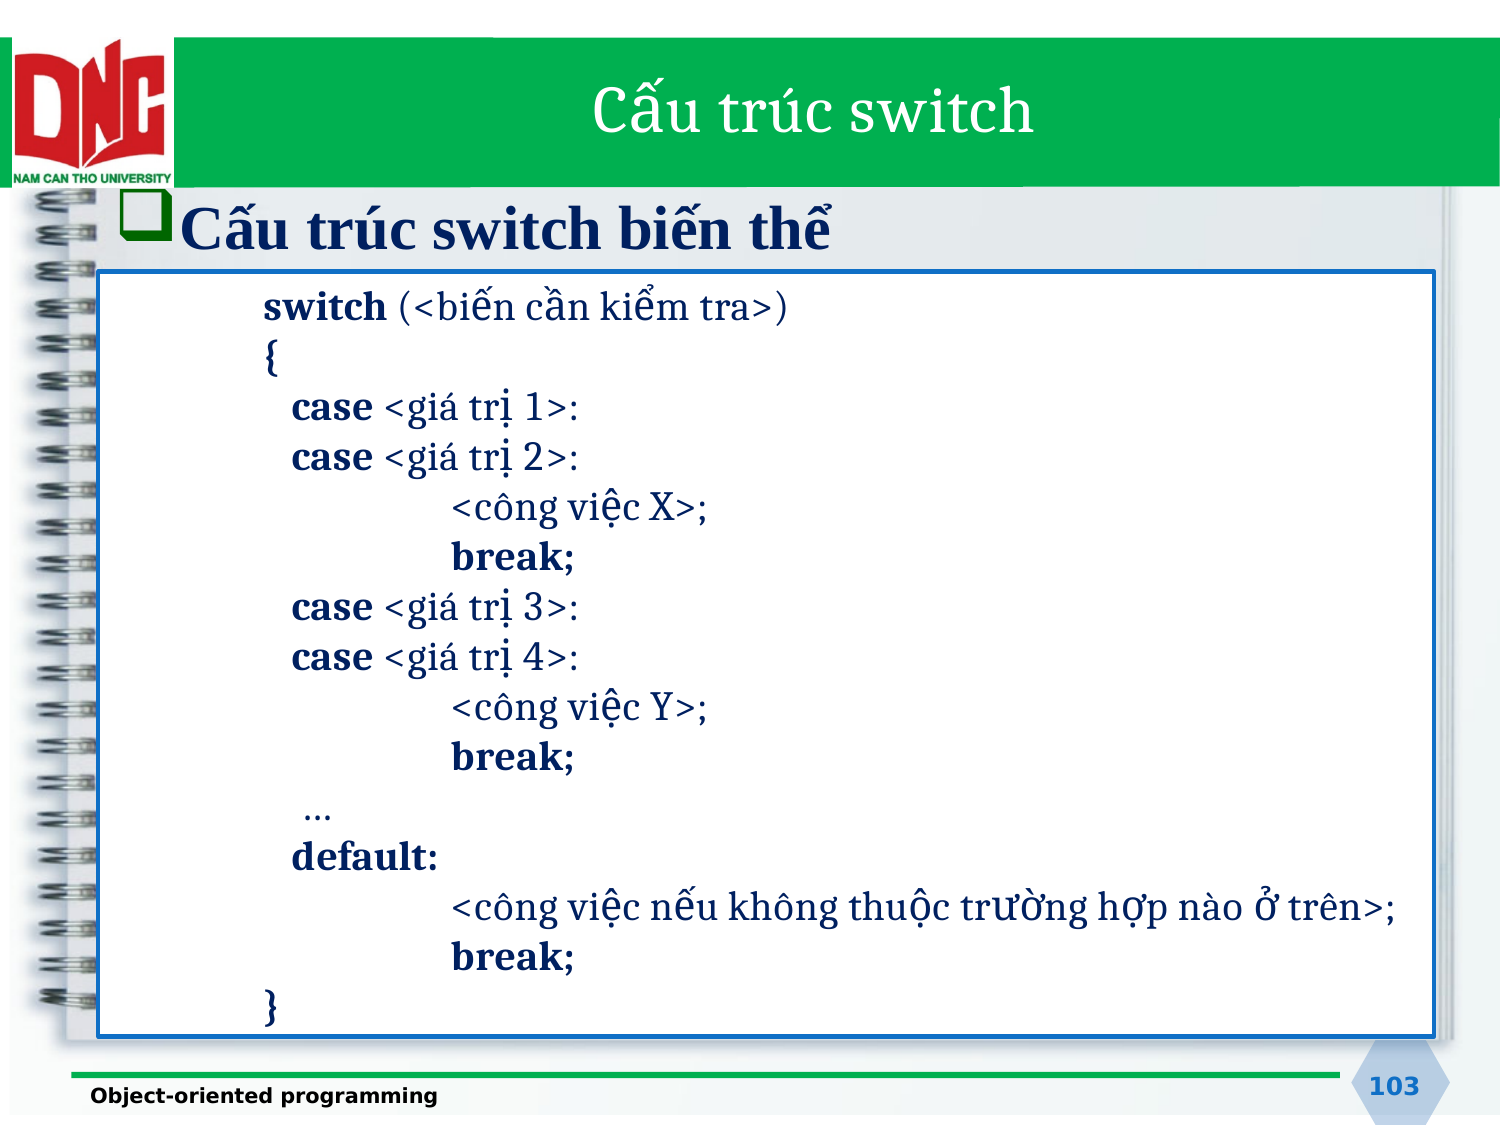

# Cấu trúc switch
Cấu trúc switch biến thể
switch (<biến cần kiểm tra>)
{
   case <giá trị 1>:
   case <giá trị 2>:
		<công việc X>;
		break;
   case <giá trị 3>:
   case <giá trị 4>:
		<công việc Y>;
		break;
	…
   default:
		<công việc nếu không thuộc trường hợp nào ở trên>;
		break;
}
103
Object-oriented programming